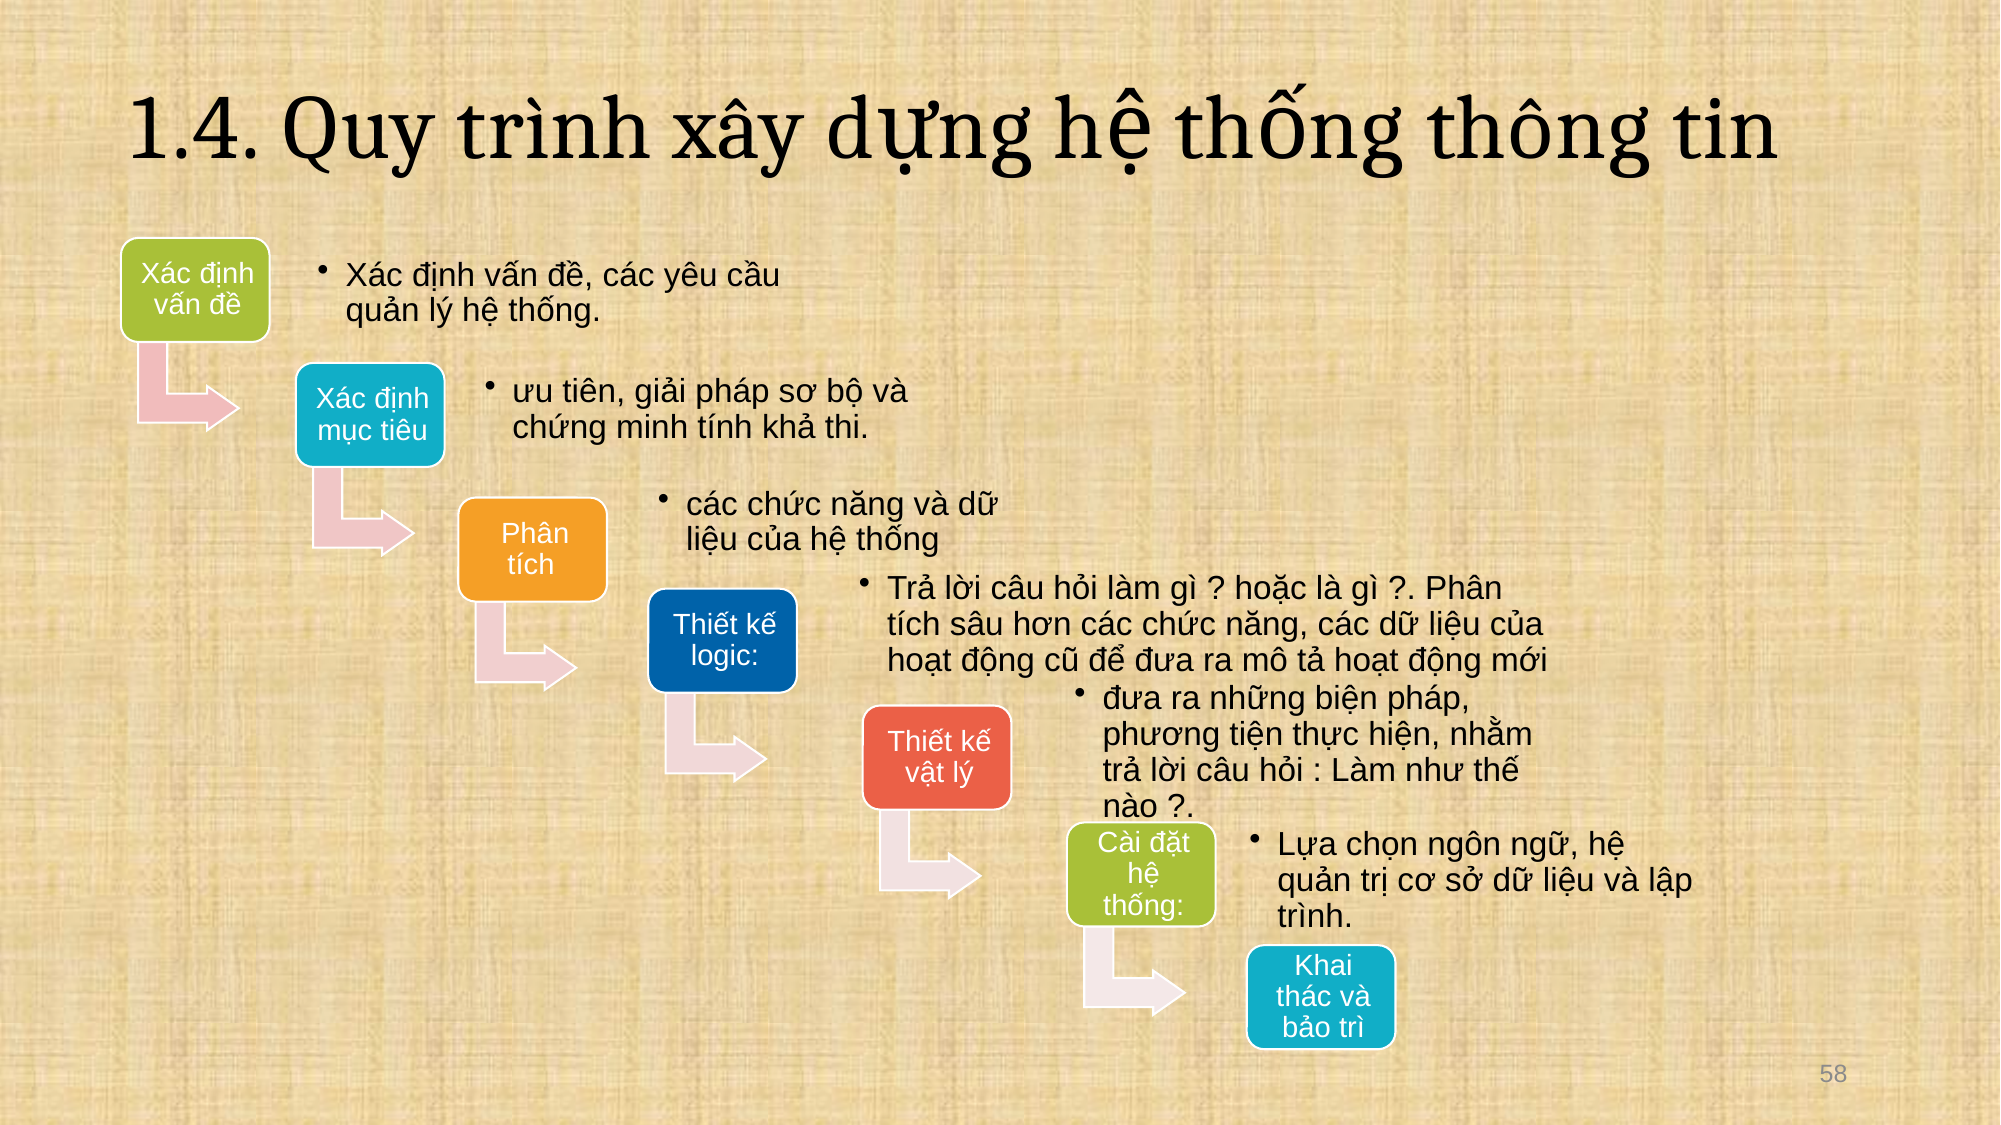

# 1.4. Quy trình xây dựng hệ thống thông tin
Xác định vấn đề
Xác định vấn đề, các yêu cầu quản lý hệ thống.
Xác định mục tiêu
ưu tiên, giải pháp sơ bộ và chứng minh tính khả thi.
Phân tích
các chức năng và dữ liệu của hệ thống
Thiết kế logic:
Trả lời câu hỏi làm gì ? hoặc là gì ?. Phân tích sâu hơn các chức năng, các dữ liệu của hoạt động cũ để đưa ra mô tả hoạt động mới
Thiết kế vật lý
đưa ra những biện pháp, phương tiện thực hiện, nhằm trả lời câu hỏi : Làm như thế nào ?.
Cài đặt hệ thống:
Lựa chọn ngôn ngữ, hệ quản trị cơ sở dữ liệu và lập trình.
Khai thác và bảo trì
58